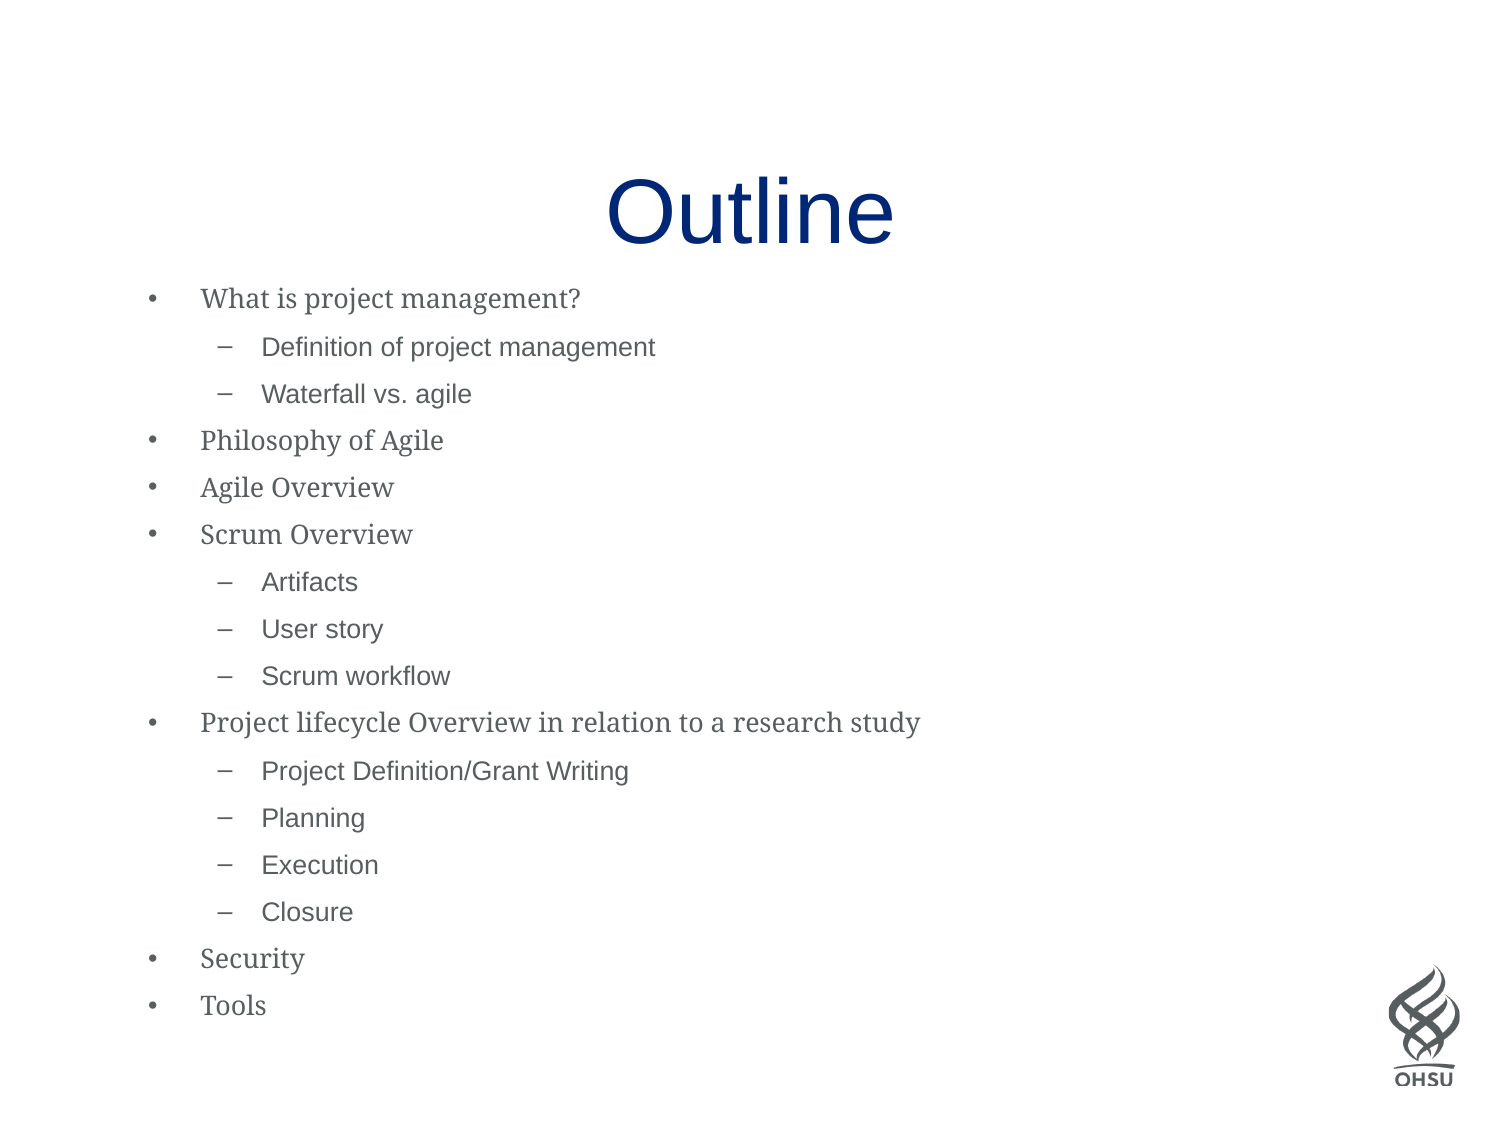

# Outline
What is project management?
Definition of project management
Waterfall vs. agile
Philosophy of Agile
Agile Overview
Scrum Overview
Artifacts
User story
Scrum workflow
Project lifecycle Overview in relation to a research study
Project Definition/Grant Writing
Planning
Execution
Closure
Security
Tools